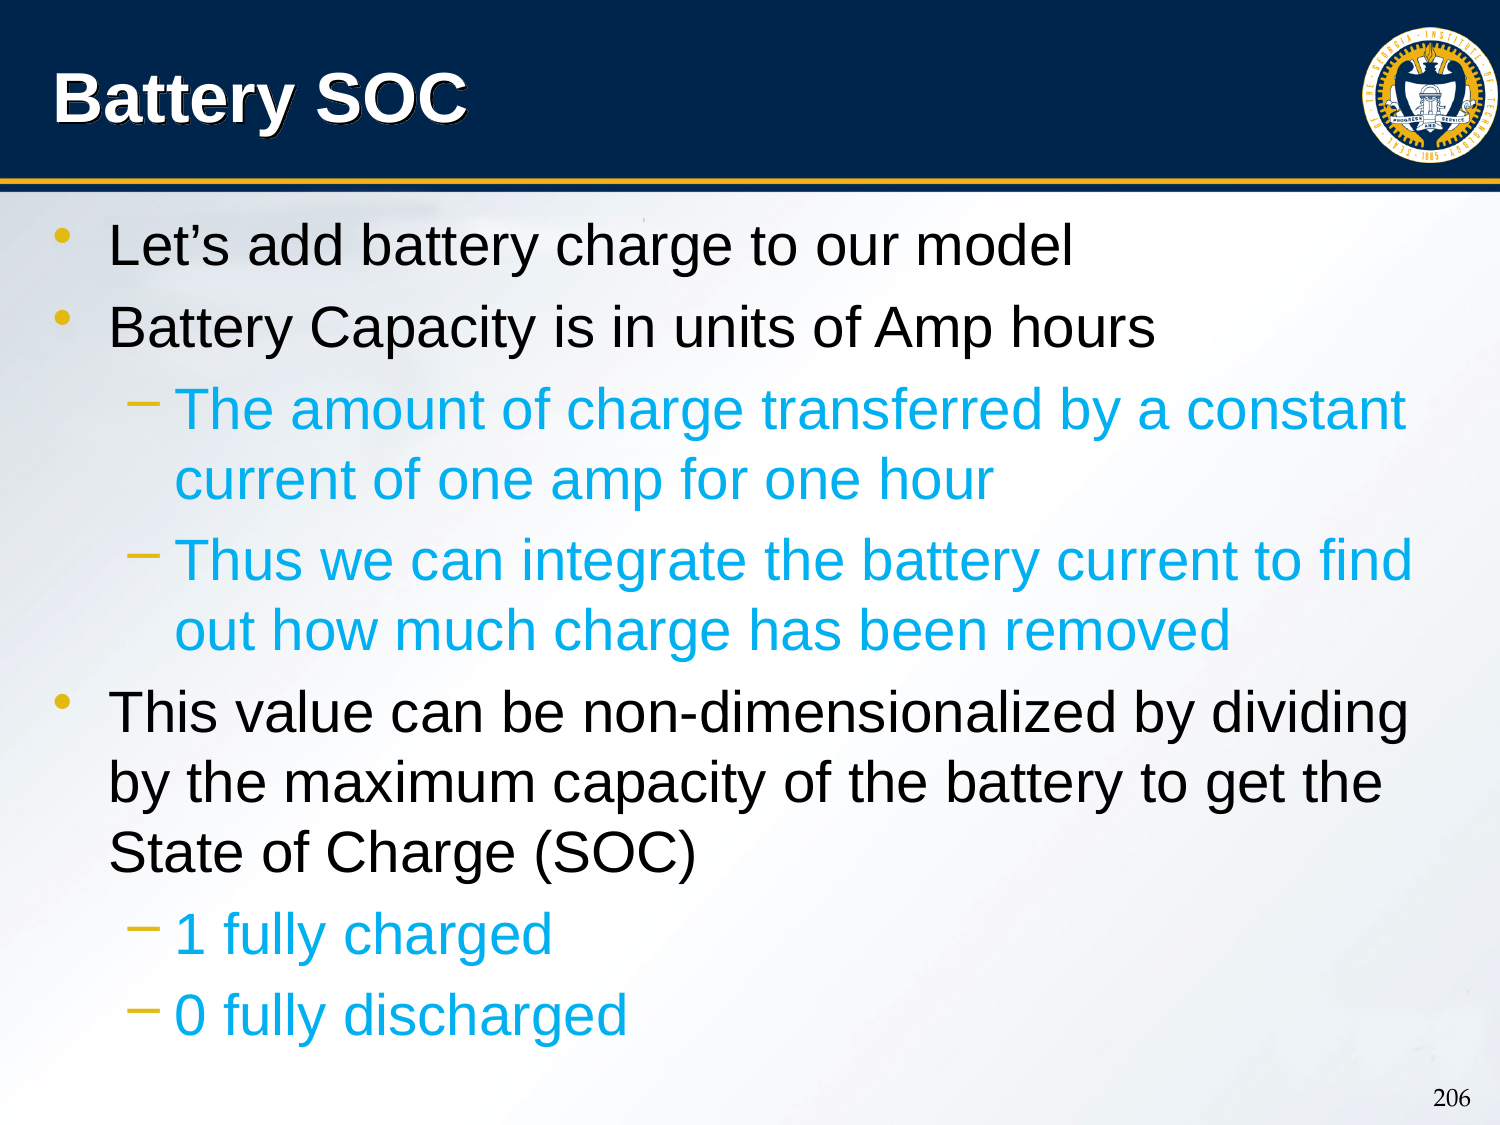

# Battery SOC

Let’s add battery charge to our model
Battery Capacity is in units of Amp hours
The amount of charge transferred by a constant current of one amp for one hour
Thus we can integrate the battery current to find out how much charge has been removed
This value can be non-dimensionalized by dividing by the maximum capacity of the battery to get the State of Charge (SOC)
1 fully charged
0 fully discharged